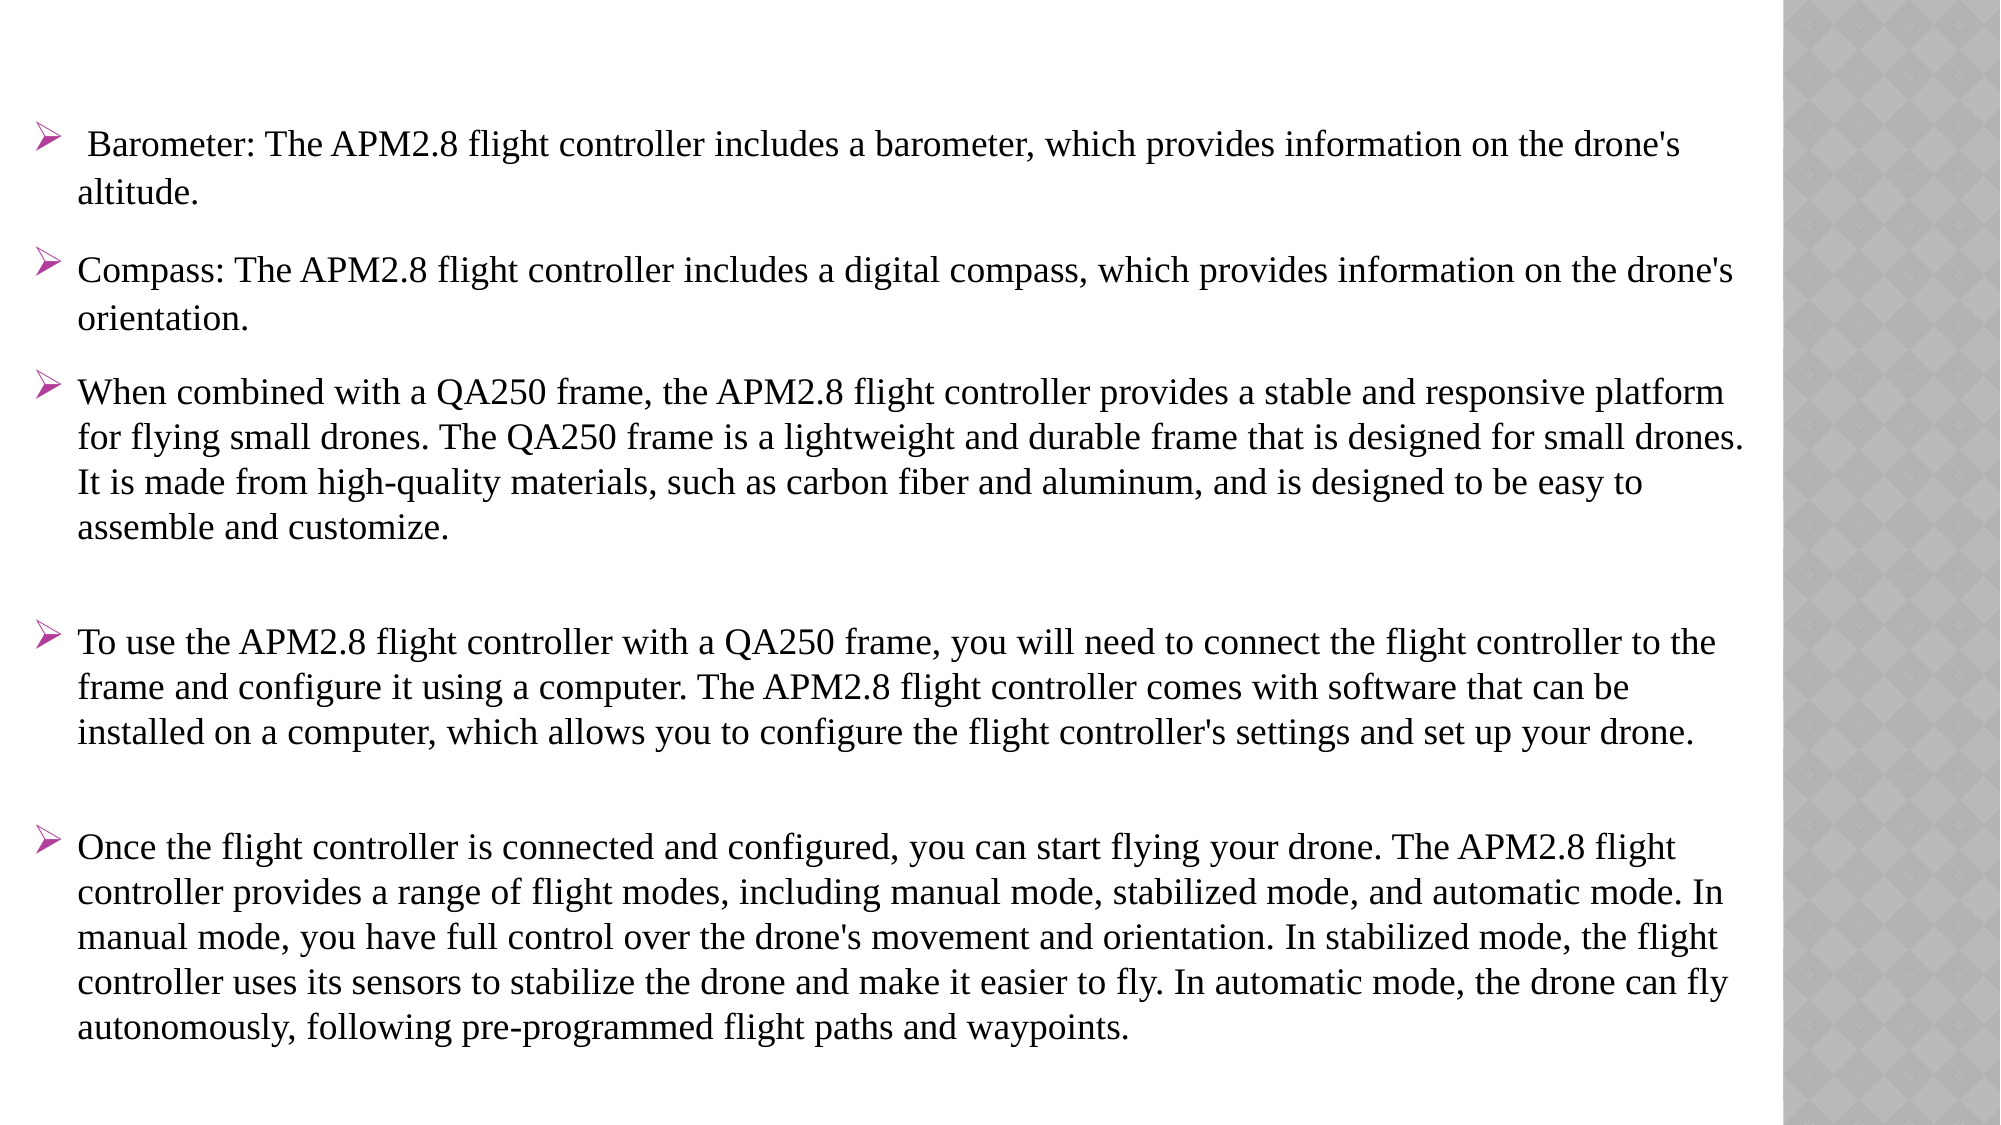

Barometer: The APM2.8 flight controller includes a barometer, which provides information on the drone's altitude.
Compass: The APM2.8 flight controller includes a digital compass, which provides information on the drone's orientation.
When combined with a QA250 frame, the APM2.8 flight controller provides a stable and responsive platform for flying small drones. The QA250 frame is a lightweight and durable frame that is designed for small drones. It is made from high-quality materials, such as carbon fiber and aluminum, and is designed to be easy to assemble and customize.

To use the APM2.8 flight controller with a QA250 frame, you will need to connect the flight controller to the frame and configure it using a computer. The APM2.8 flight controller comes with software that can be installed on a computer, which allows you to configure the flight controller's settings and set up your drone.

Once the flight controller is connected and configured, you can start flying your drone. The APM2.8 flight controller provides a range of flight modes, including manual mode, stabilized mode, and automatic mode. In manual mode, you have full control over the drone's movement and orientation. In stabilized mode, the flight controller uses its sensors to stabilize the drone and make it easier to fly. In automatic mode, the drone can fly autonomously, following pre-programmed flight paths and waypoints.